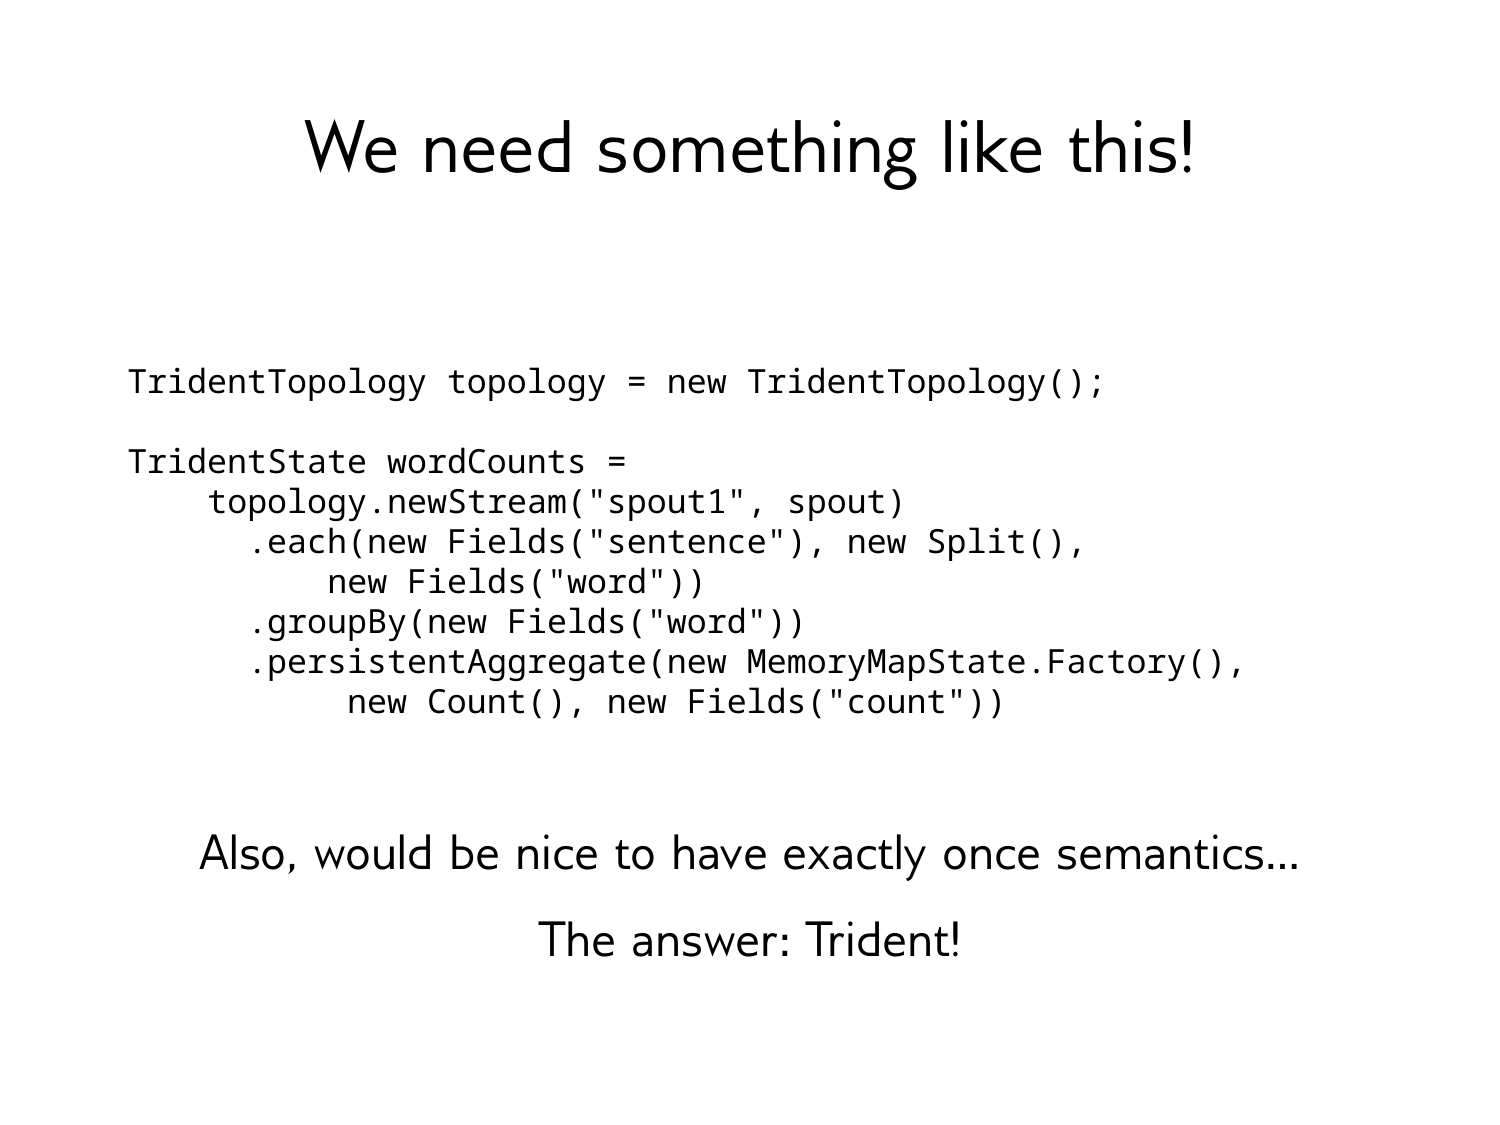

We need something like this!
TridentTopology topology = new TridentTopology();

TridentState wordCounts =
    topology.newStream("spout1", spout)
      .each(new Fields("sentence"), new Split(),
          new Fields("word"))
      .groupBy(new Fields("word"))
      .persistentAggregate(new MemoryMapState.Factory(),
           new Count(), new Fields("count"))
Also, would be nice to have exactly once semantics…
The answer: Trident!